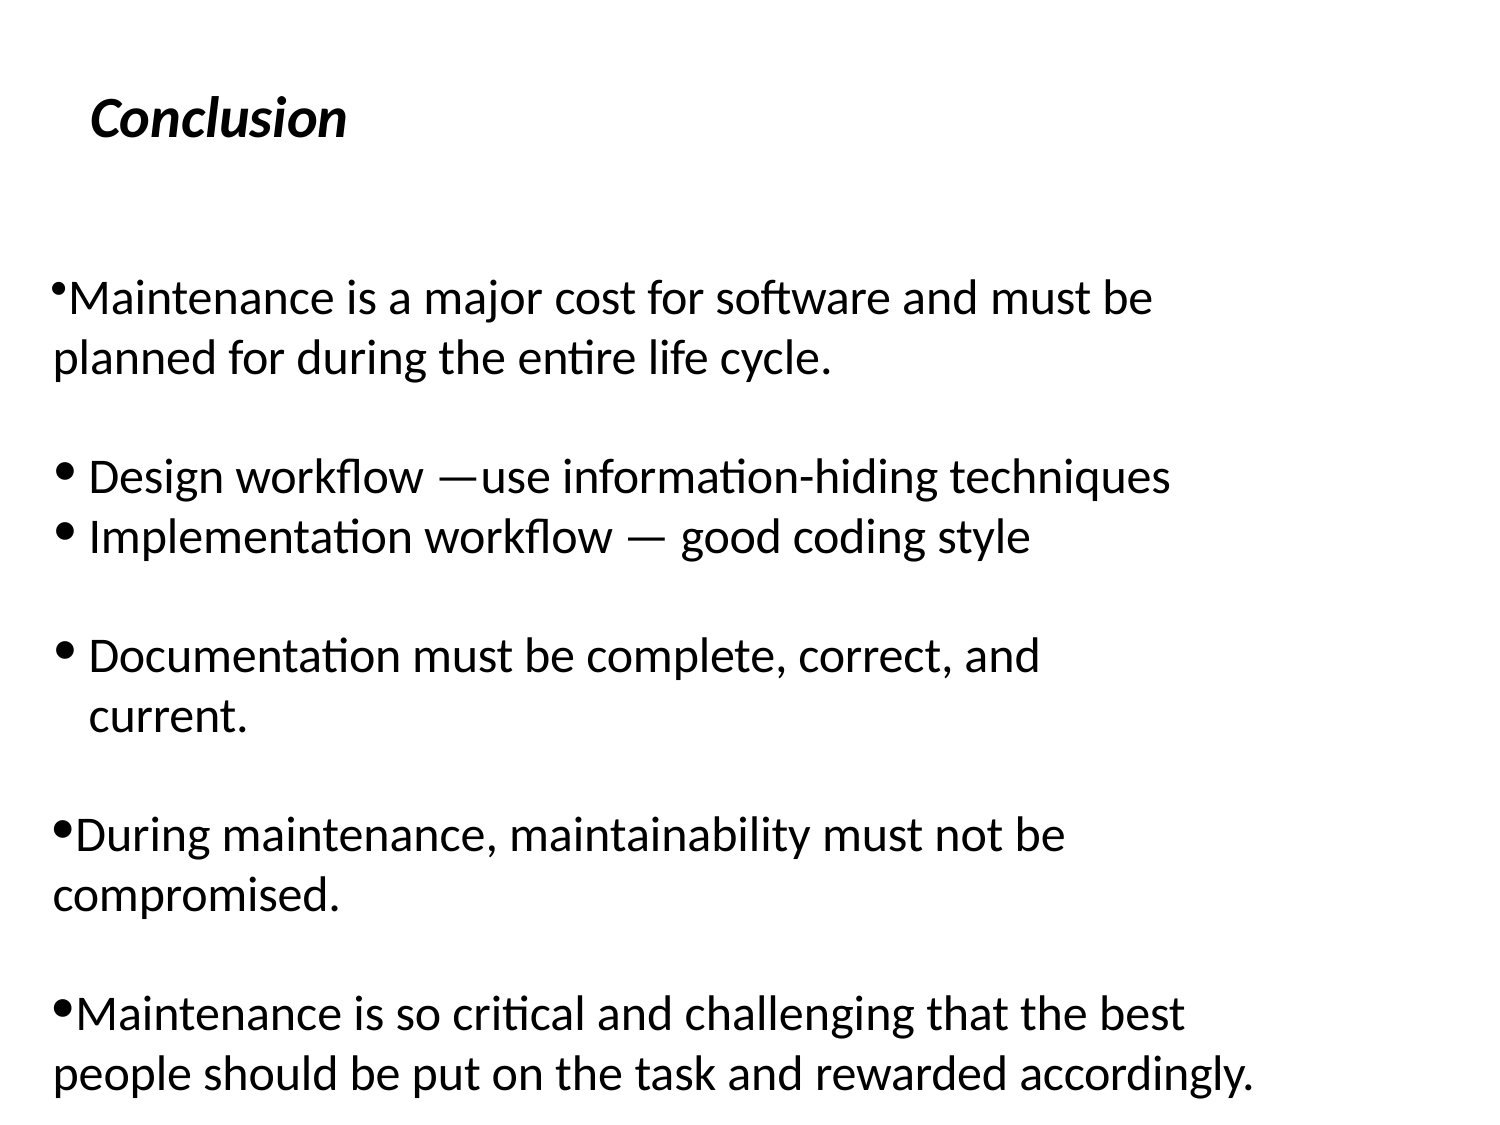

# Conclusion
Maintenance is a major cost for software and must be  planned for during the entire life cycle.

Design workflow —use information-hiding techniques
Implementation workflow — good coding style

Documentation must be complete, correct, and current.

During maintenance, maintainability must not be  compromised.

Maintenance is so critical and challenging that the best  people should be put on the task and rewarded accordingly.